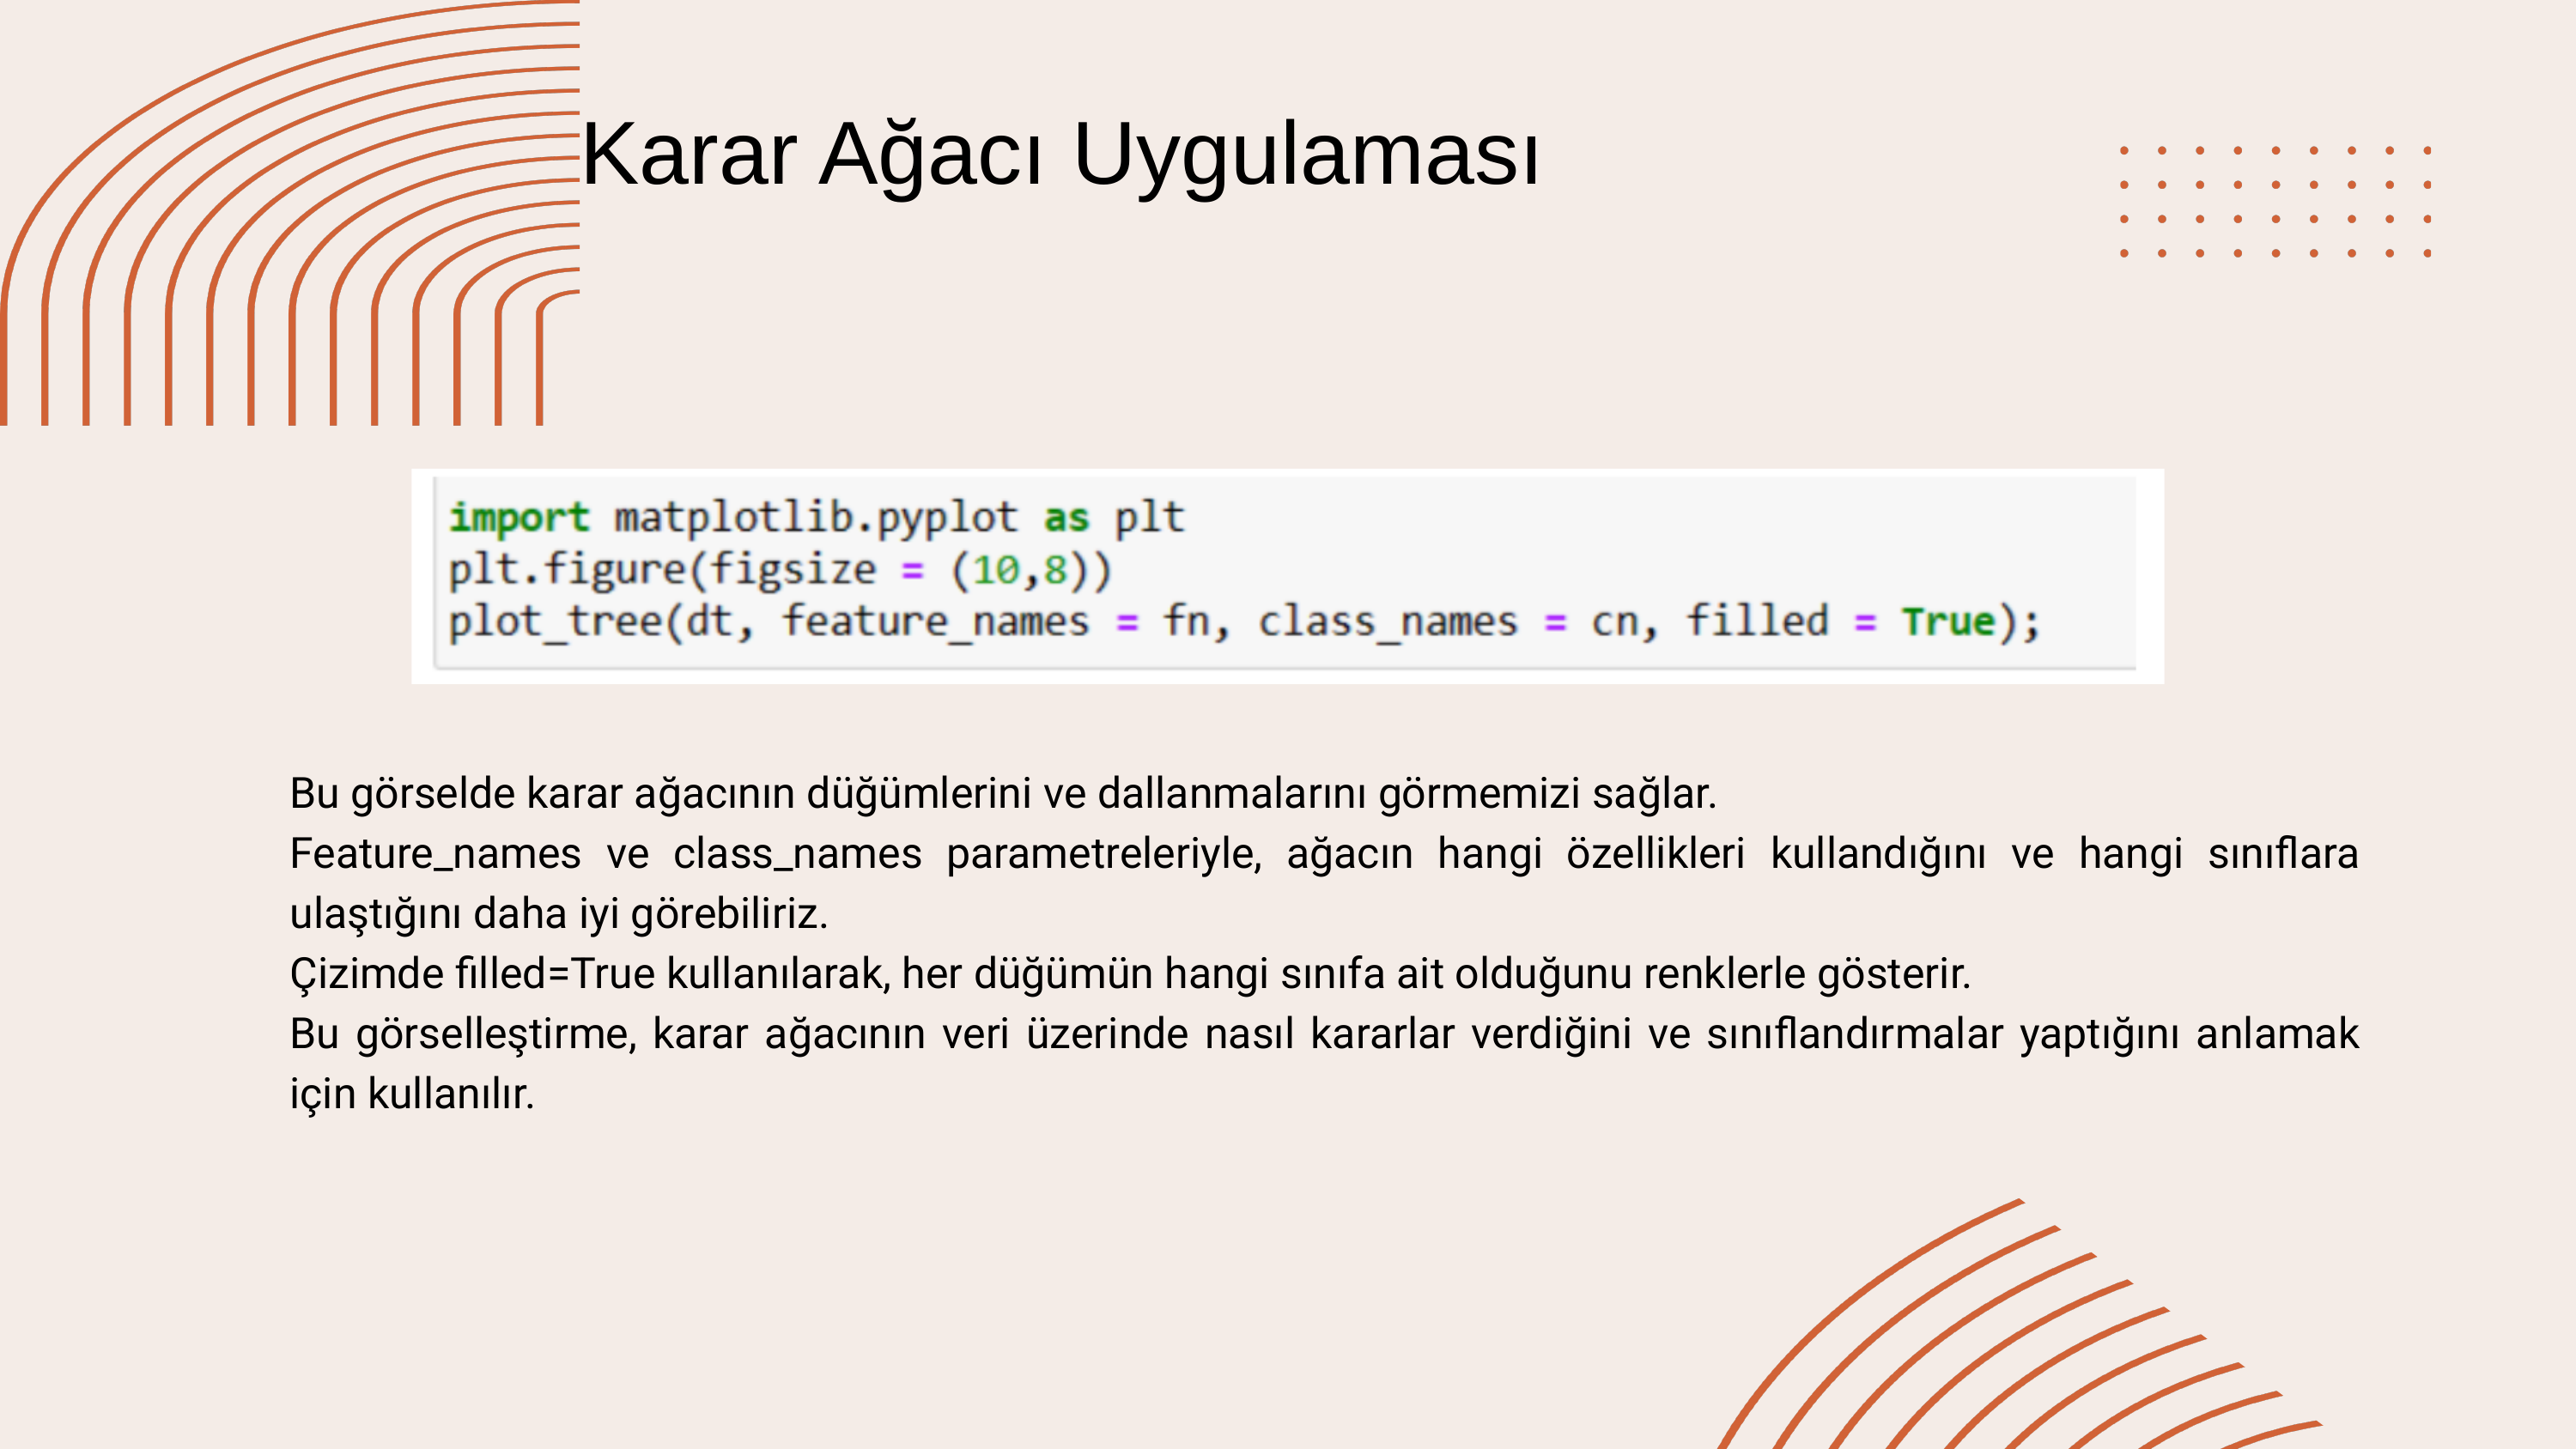

Karar Ağacı Uygulaması

Bu görselde karar ağacının düğümlerini ve dallanmalarını görmemizi sağlar.
Feature_names ve class_names parametreleriyle, ağacın hangi özellikleri kullandığını ve hangi sınıflara ulaştığını daha iyi görebiliriz.
Çizimde filled=True kullanılarak, her düğümün hangi sınıfa ait olduğunu renklerle gösterir.
Bu görselleştirme, karar ağacının veri üzerinde nasıl kararlar verdiğini ve sınıflandırmalar yaptığını anlamak için kullanılır.